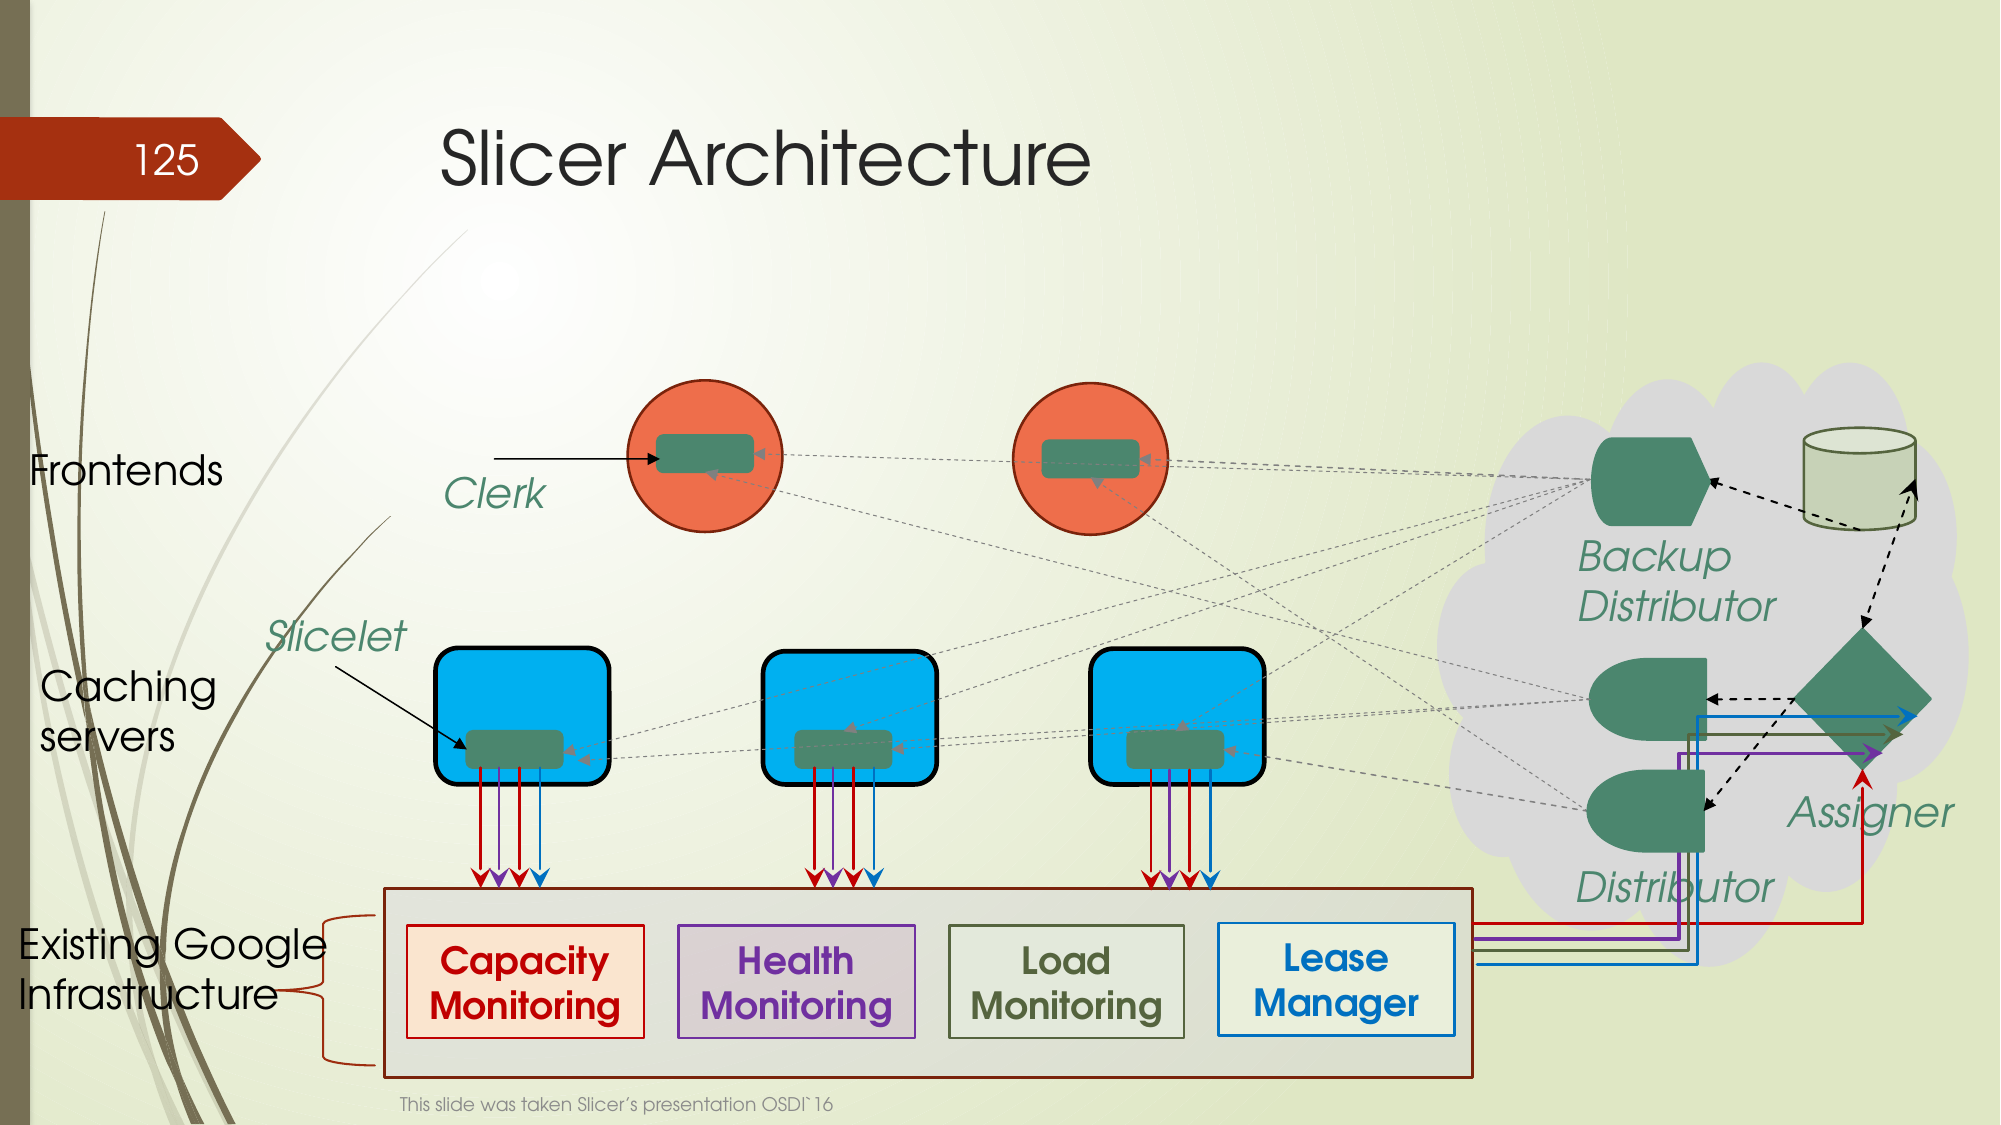

# Slicer Architecture
125

Frontends

Clerk
Backup
Distributor
Slicelet

Caching
servers

Assigner
Distributor

Existing Google
Infrastructure

Lease Manager
Load Monitoring
Capacity Monitoring
Health Monitoring
This slide was taken Slicer’s presentation OSDI`16